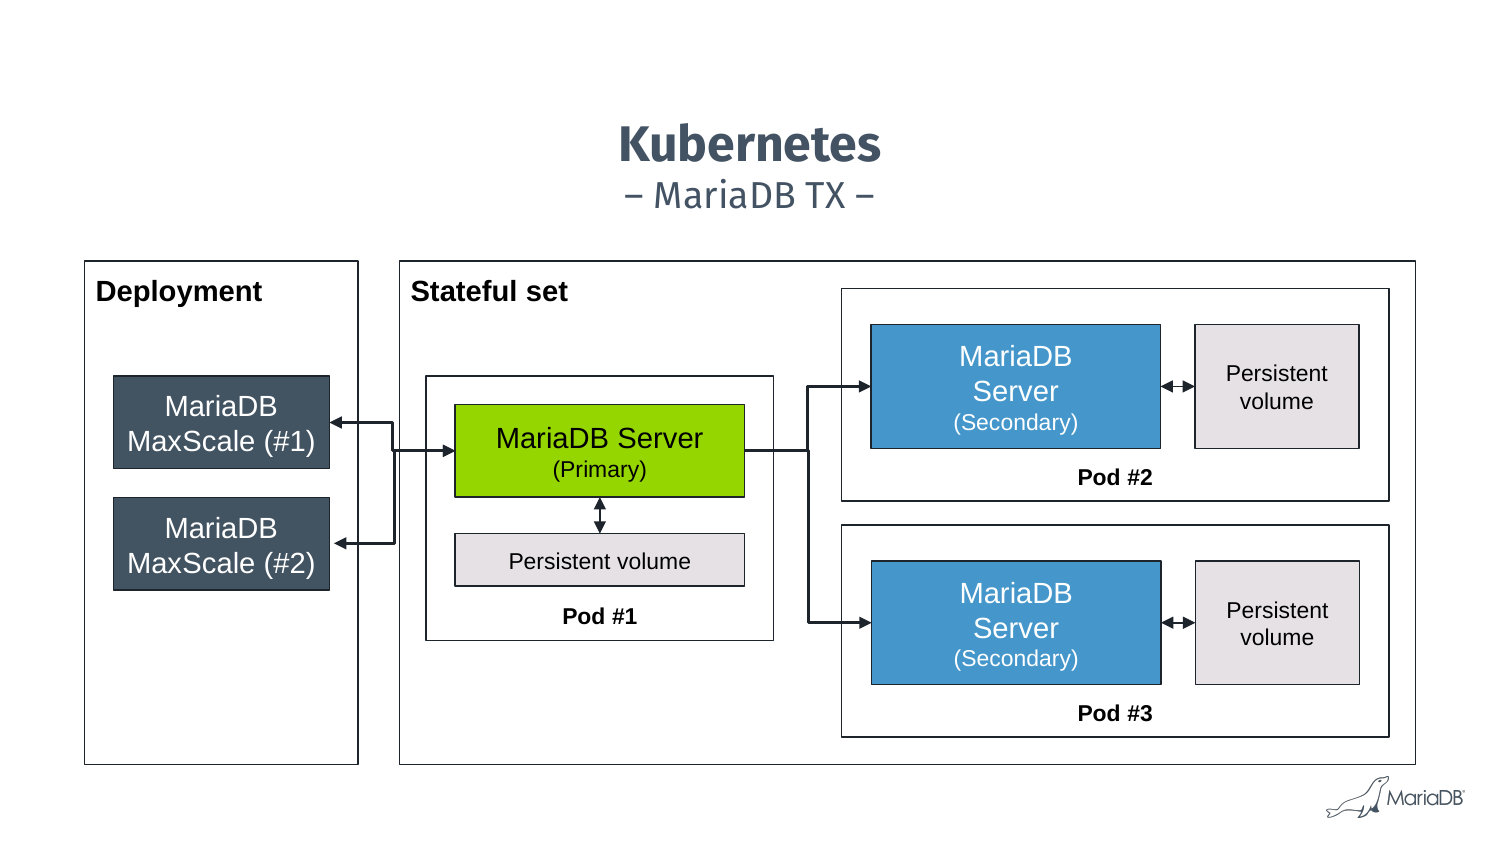

# Kubernetes
– MariaDB TX –
Deployment
Stateful set
Pod #2
MariaDB
Server
(Secondary)
Persistent volume
MariaDB
MaxScale (#1)
MariaDB
MaxScale (#2)
Pod #1
MariaDB Server
(Primary)
Pod #3
Persistent volume
MariaDB
Server
(Secondary)
Persistent volume